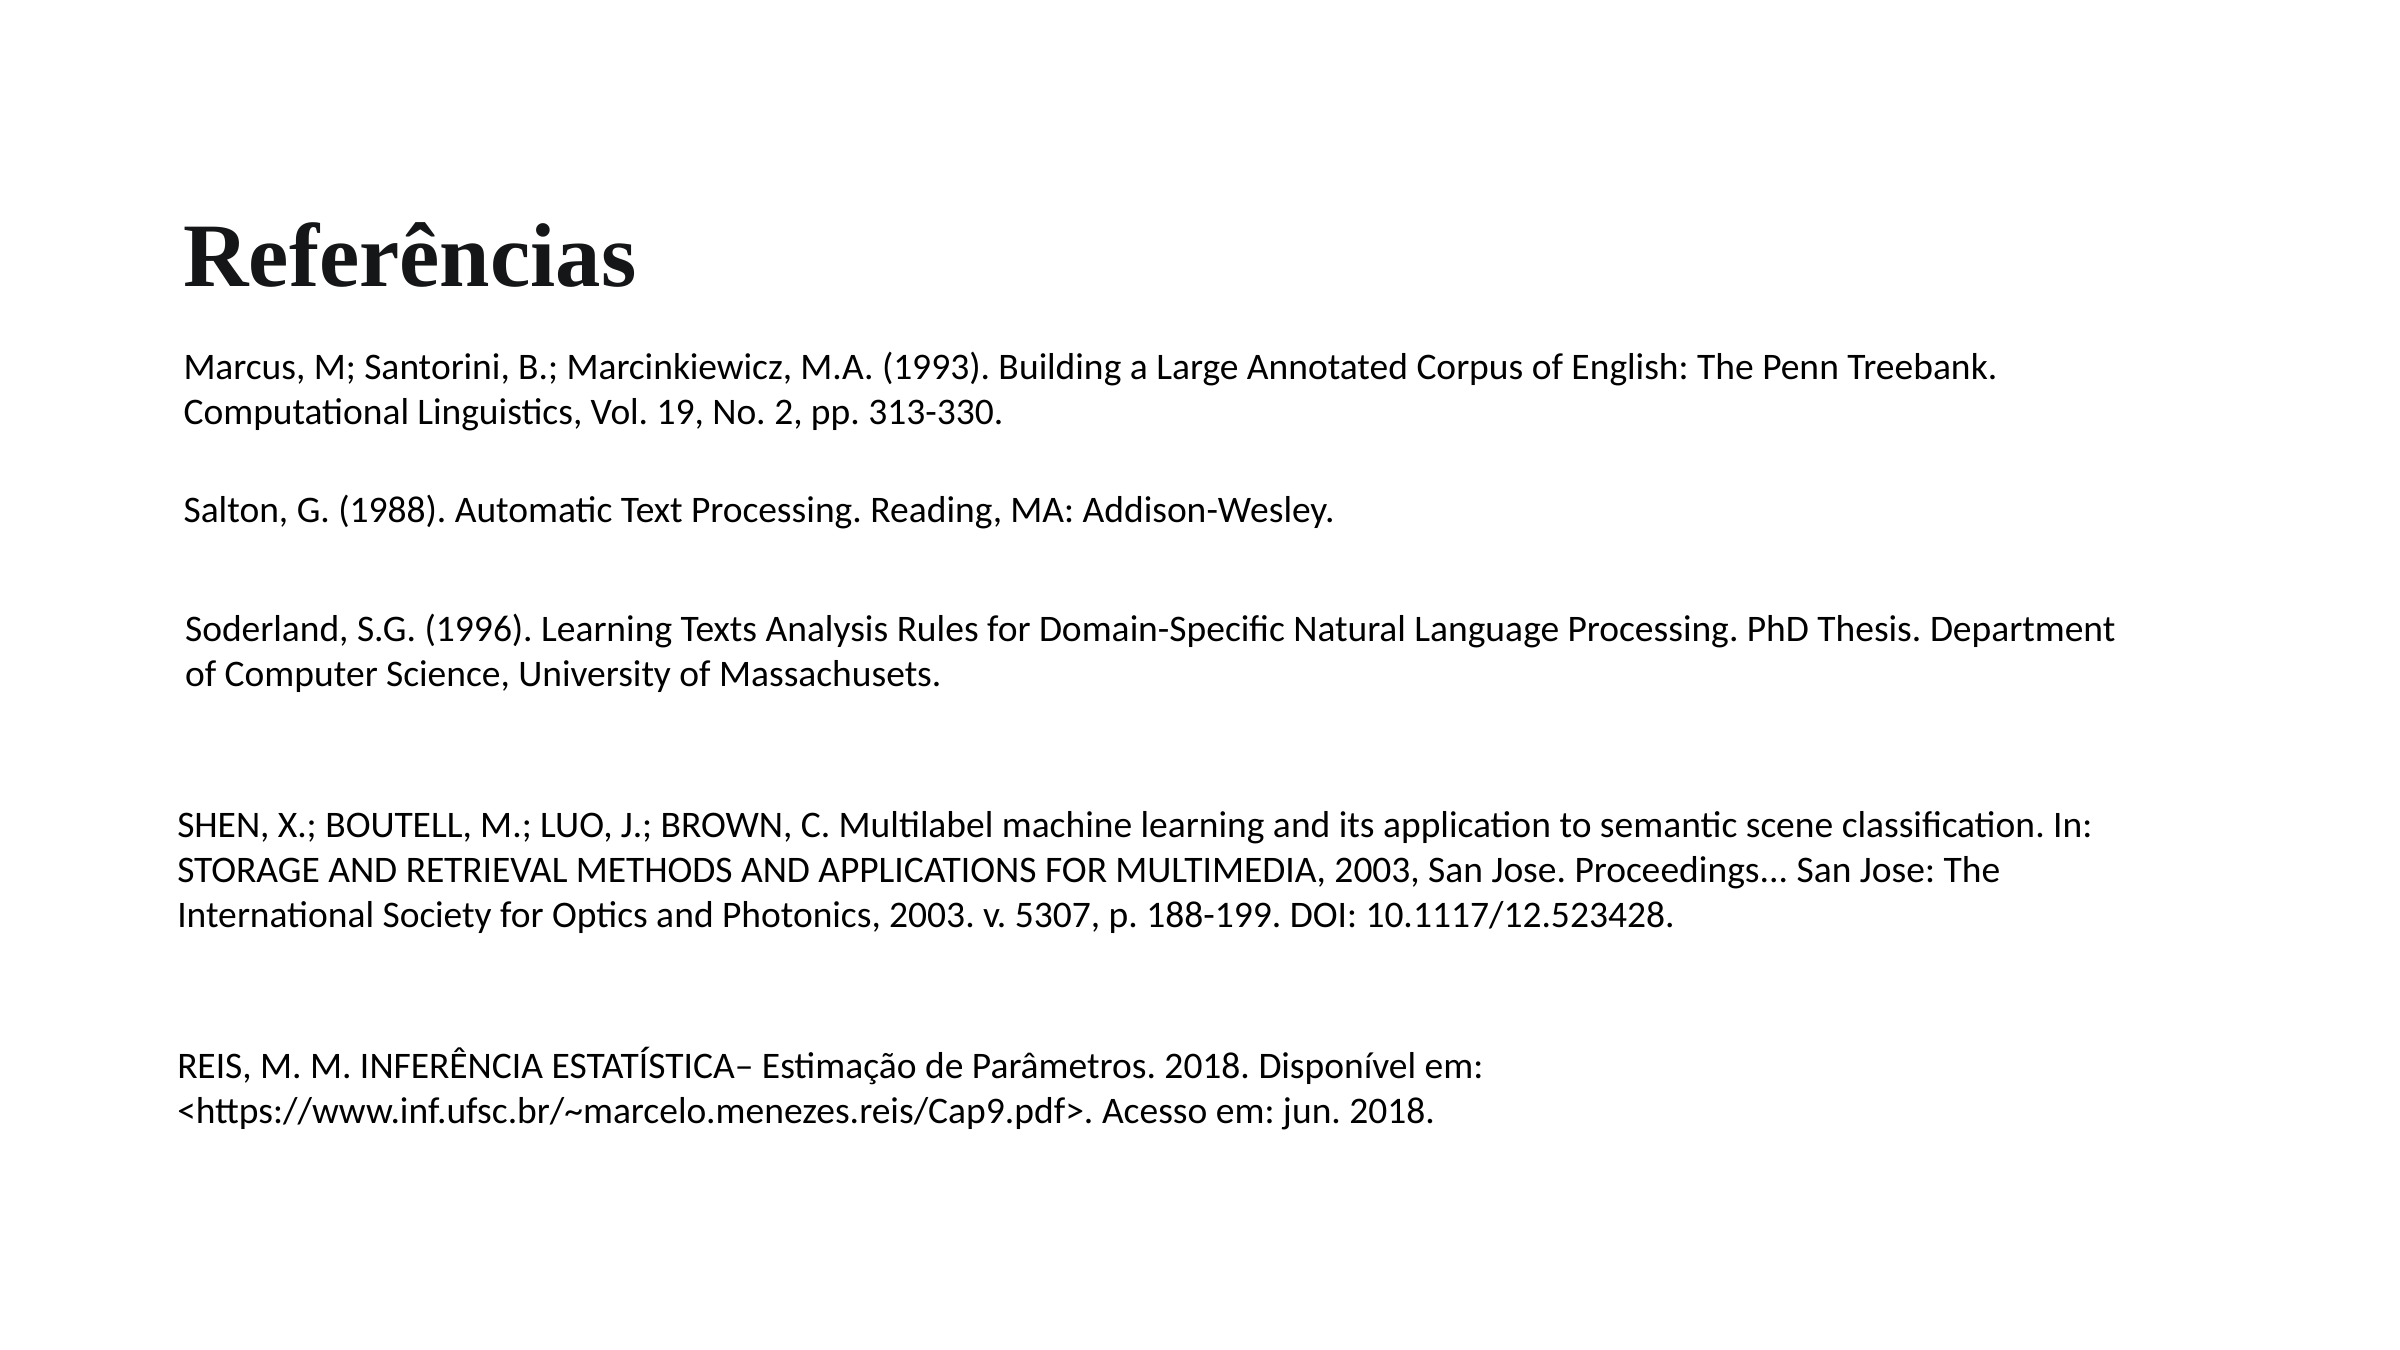

Referências
Marcus, M; Santorini, B.; Marcinkiewicz, M.A. (1993). Building a Large Annotated Corpus of English: The Penn Treebank. Computational Linguistics, Vol. 19, No. 2, pp. 313-330.
Salton, G. (1988). Automatic Text Processing. Reading, MA: Addison-Wesley.
Soderland, S.G. (1996). Learning Texts Analysis Rules for Domain-Specific Natural Language Processing. PhD Thesis. Department of Computer Science, University of Massachusets.
SHEN, X.; BOUTELL, M.; LUO, J.; BROWN, C. Multilabel machine learning and its application to semantic scene classification. In: STORAGE AND RETRIEVAL METHODS AND APPLICATIONS FOR MULTIMEDIA, 2003, San Jose. Proceedings... San Jose: The International Society for Optics and Photonics, 2003. v. 5307, p. 188-199. DOI: 10.1117/12.523428.
REIS, M. M. INFERÊNCIA ESTATÍSTICA– Estimação de Parâmetros. 2018. Disponível em: <https://www.inf.ufsc.br/~marcelo.menezes.reis/Cap9.pdf>. Acesso em: jun. 2018.